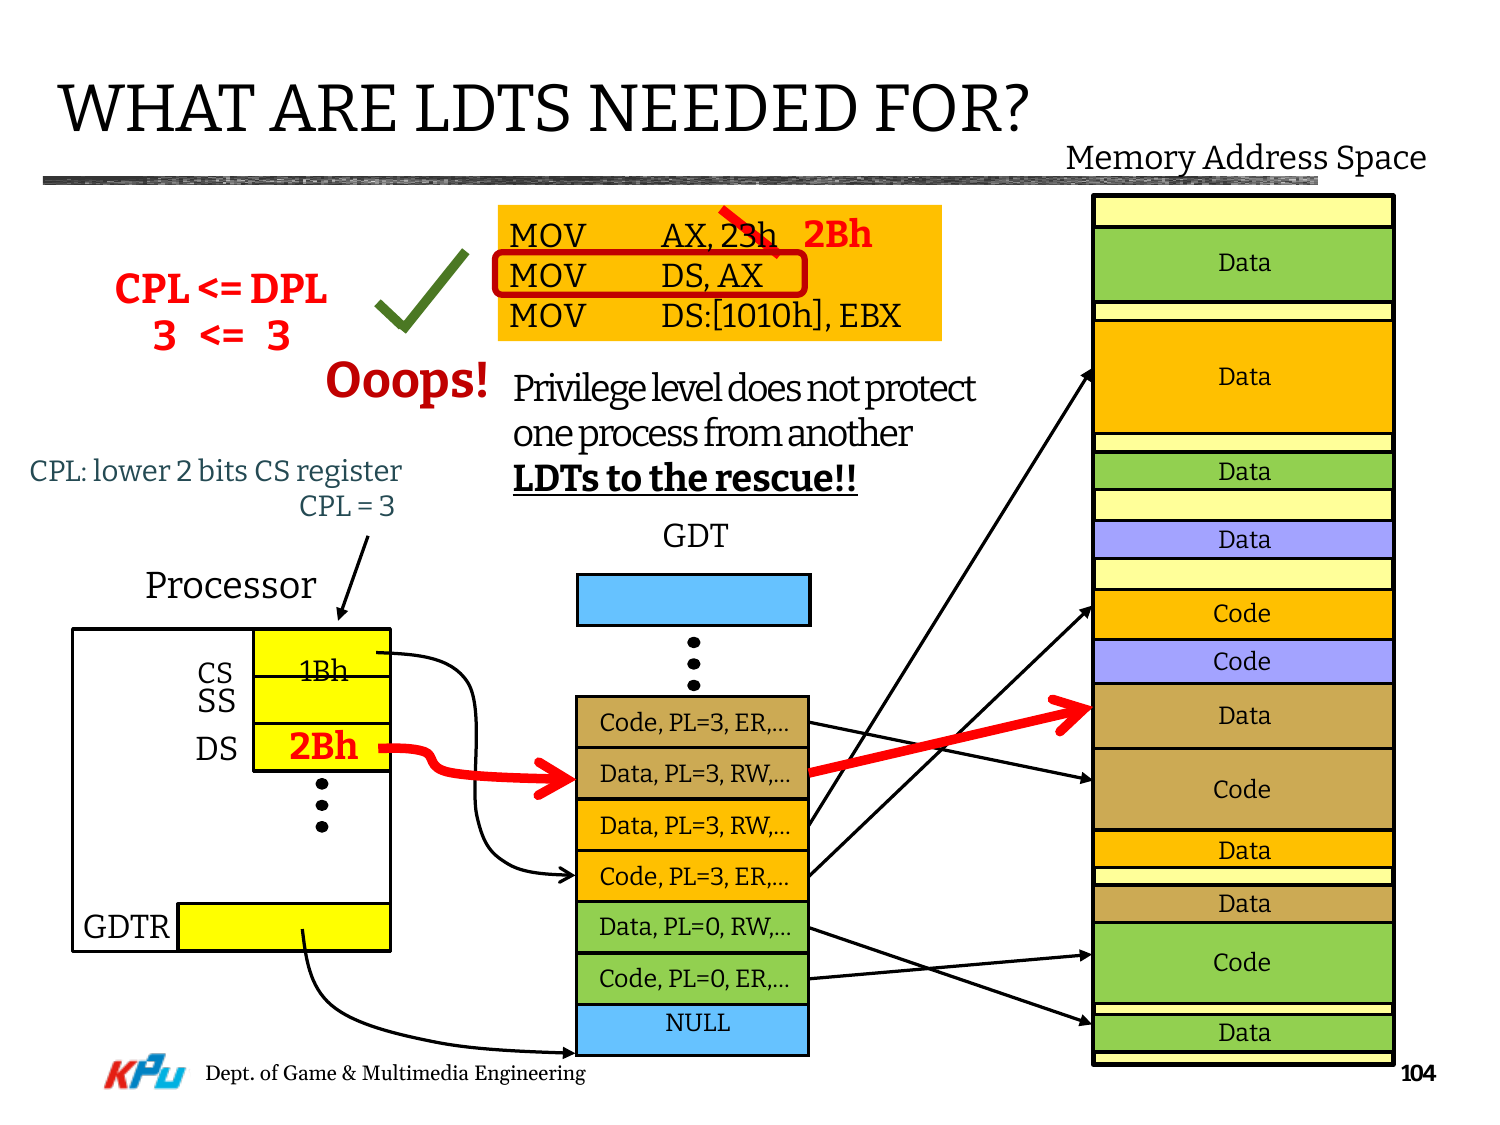

# What Are LDTs Needed For?
Memory Address Space

Data

Data

Data

Data

Code

Code

Data

Code

Data

Data

Code

Data

2Bh
MOVAX, 23h
MOVDS, AX
MOVDS:[1010h], EBX

CPL <= DPL
3   <=   3
Ooops!
Privilege level does not protect one process from another
LDTs to the rescue!!

CPL: lower 2 bits CS register
CPL = 3
GDT

Processor

CS	1Bh

SS
DS

Code, PL=3, ER,…

2Bh

Data, PL=3, RW,…

Data, PL=3, RW,…

Code, PL=3, ER,…

GDTR
Data, PL=0, RW,…

Code, PL=0, ER,…

NULL

Dept. of Game & Multimedia Engineering
104